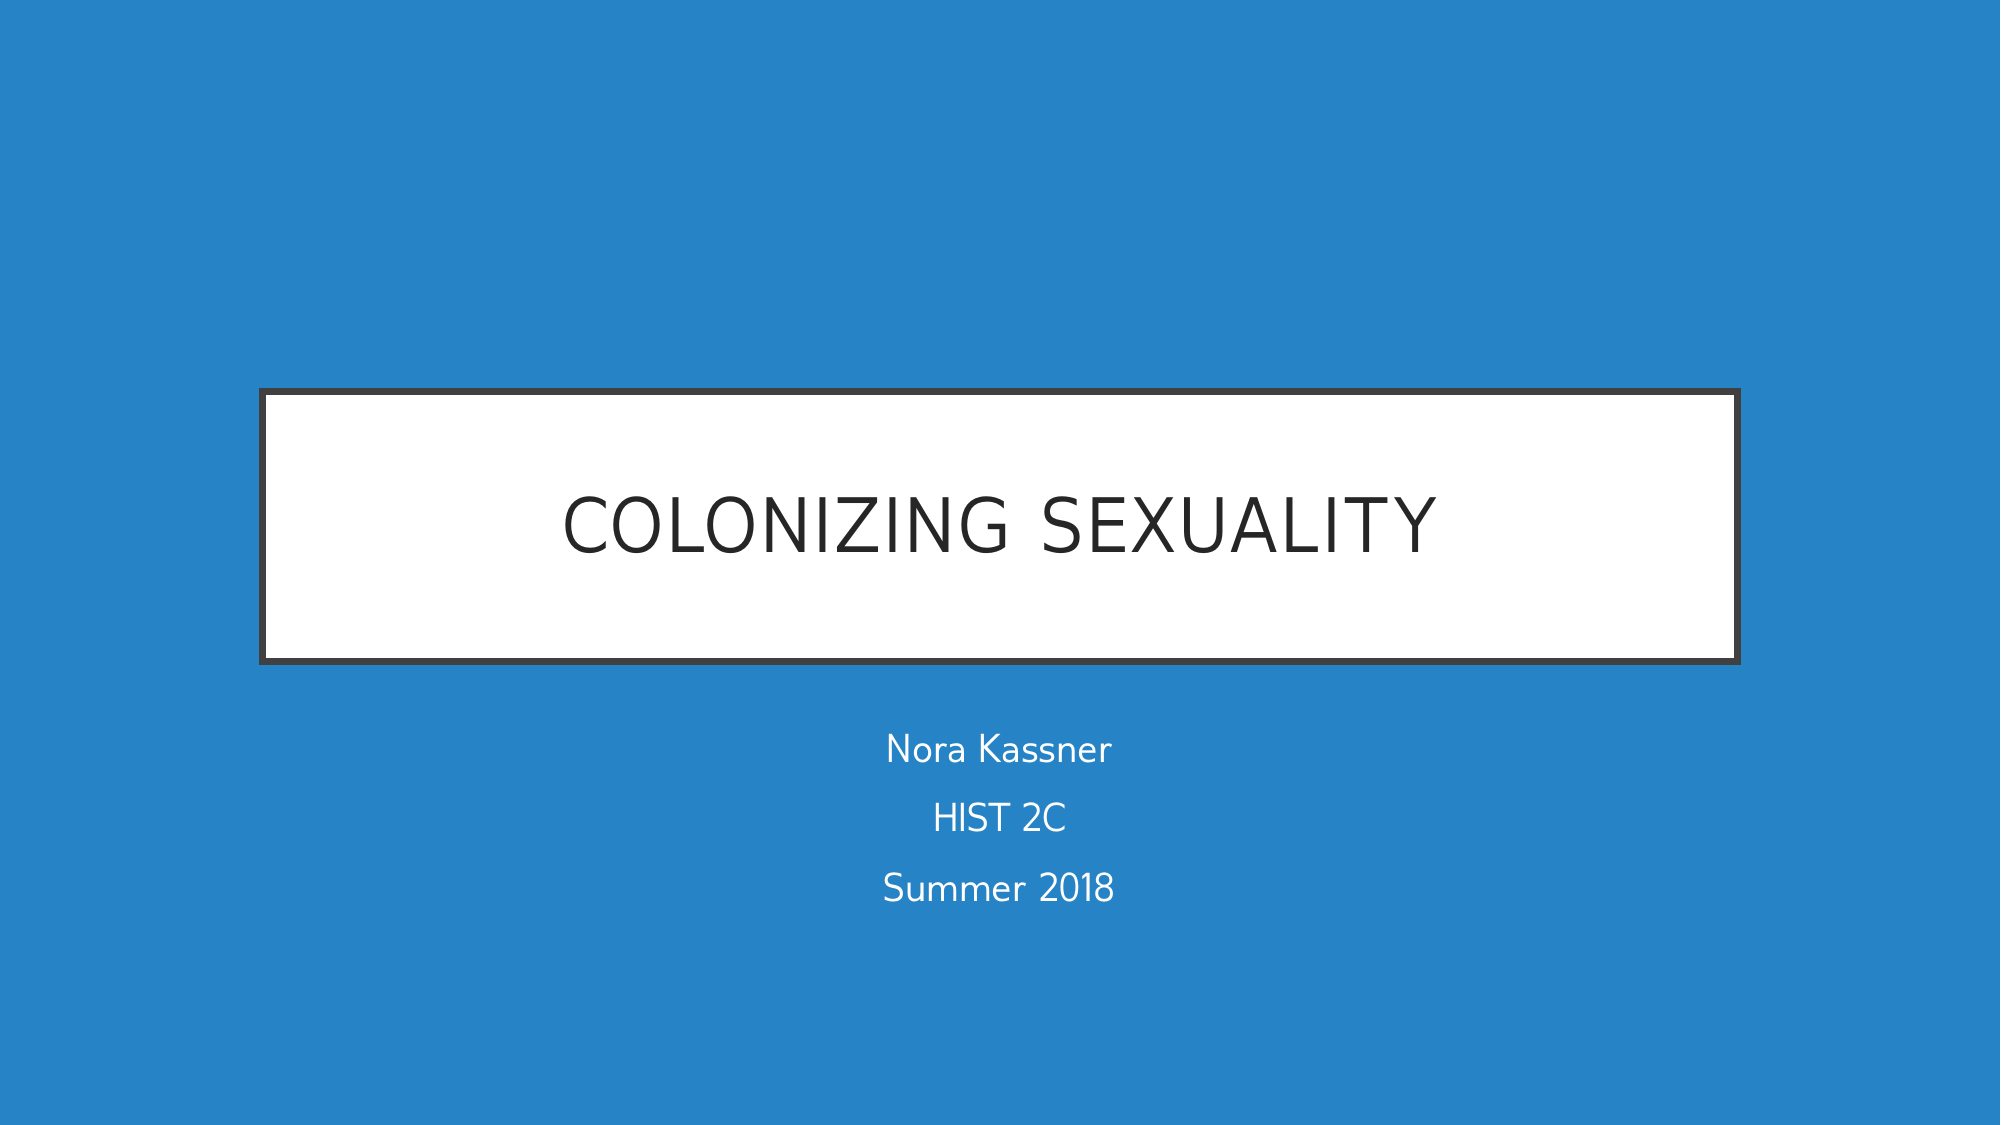

# Colonizing Sexuality
Nora Kassner
HIST 2C
Summer 2018